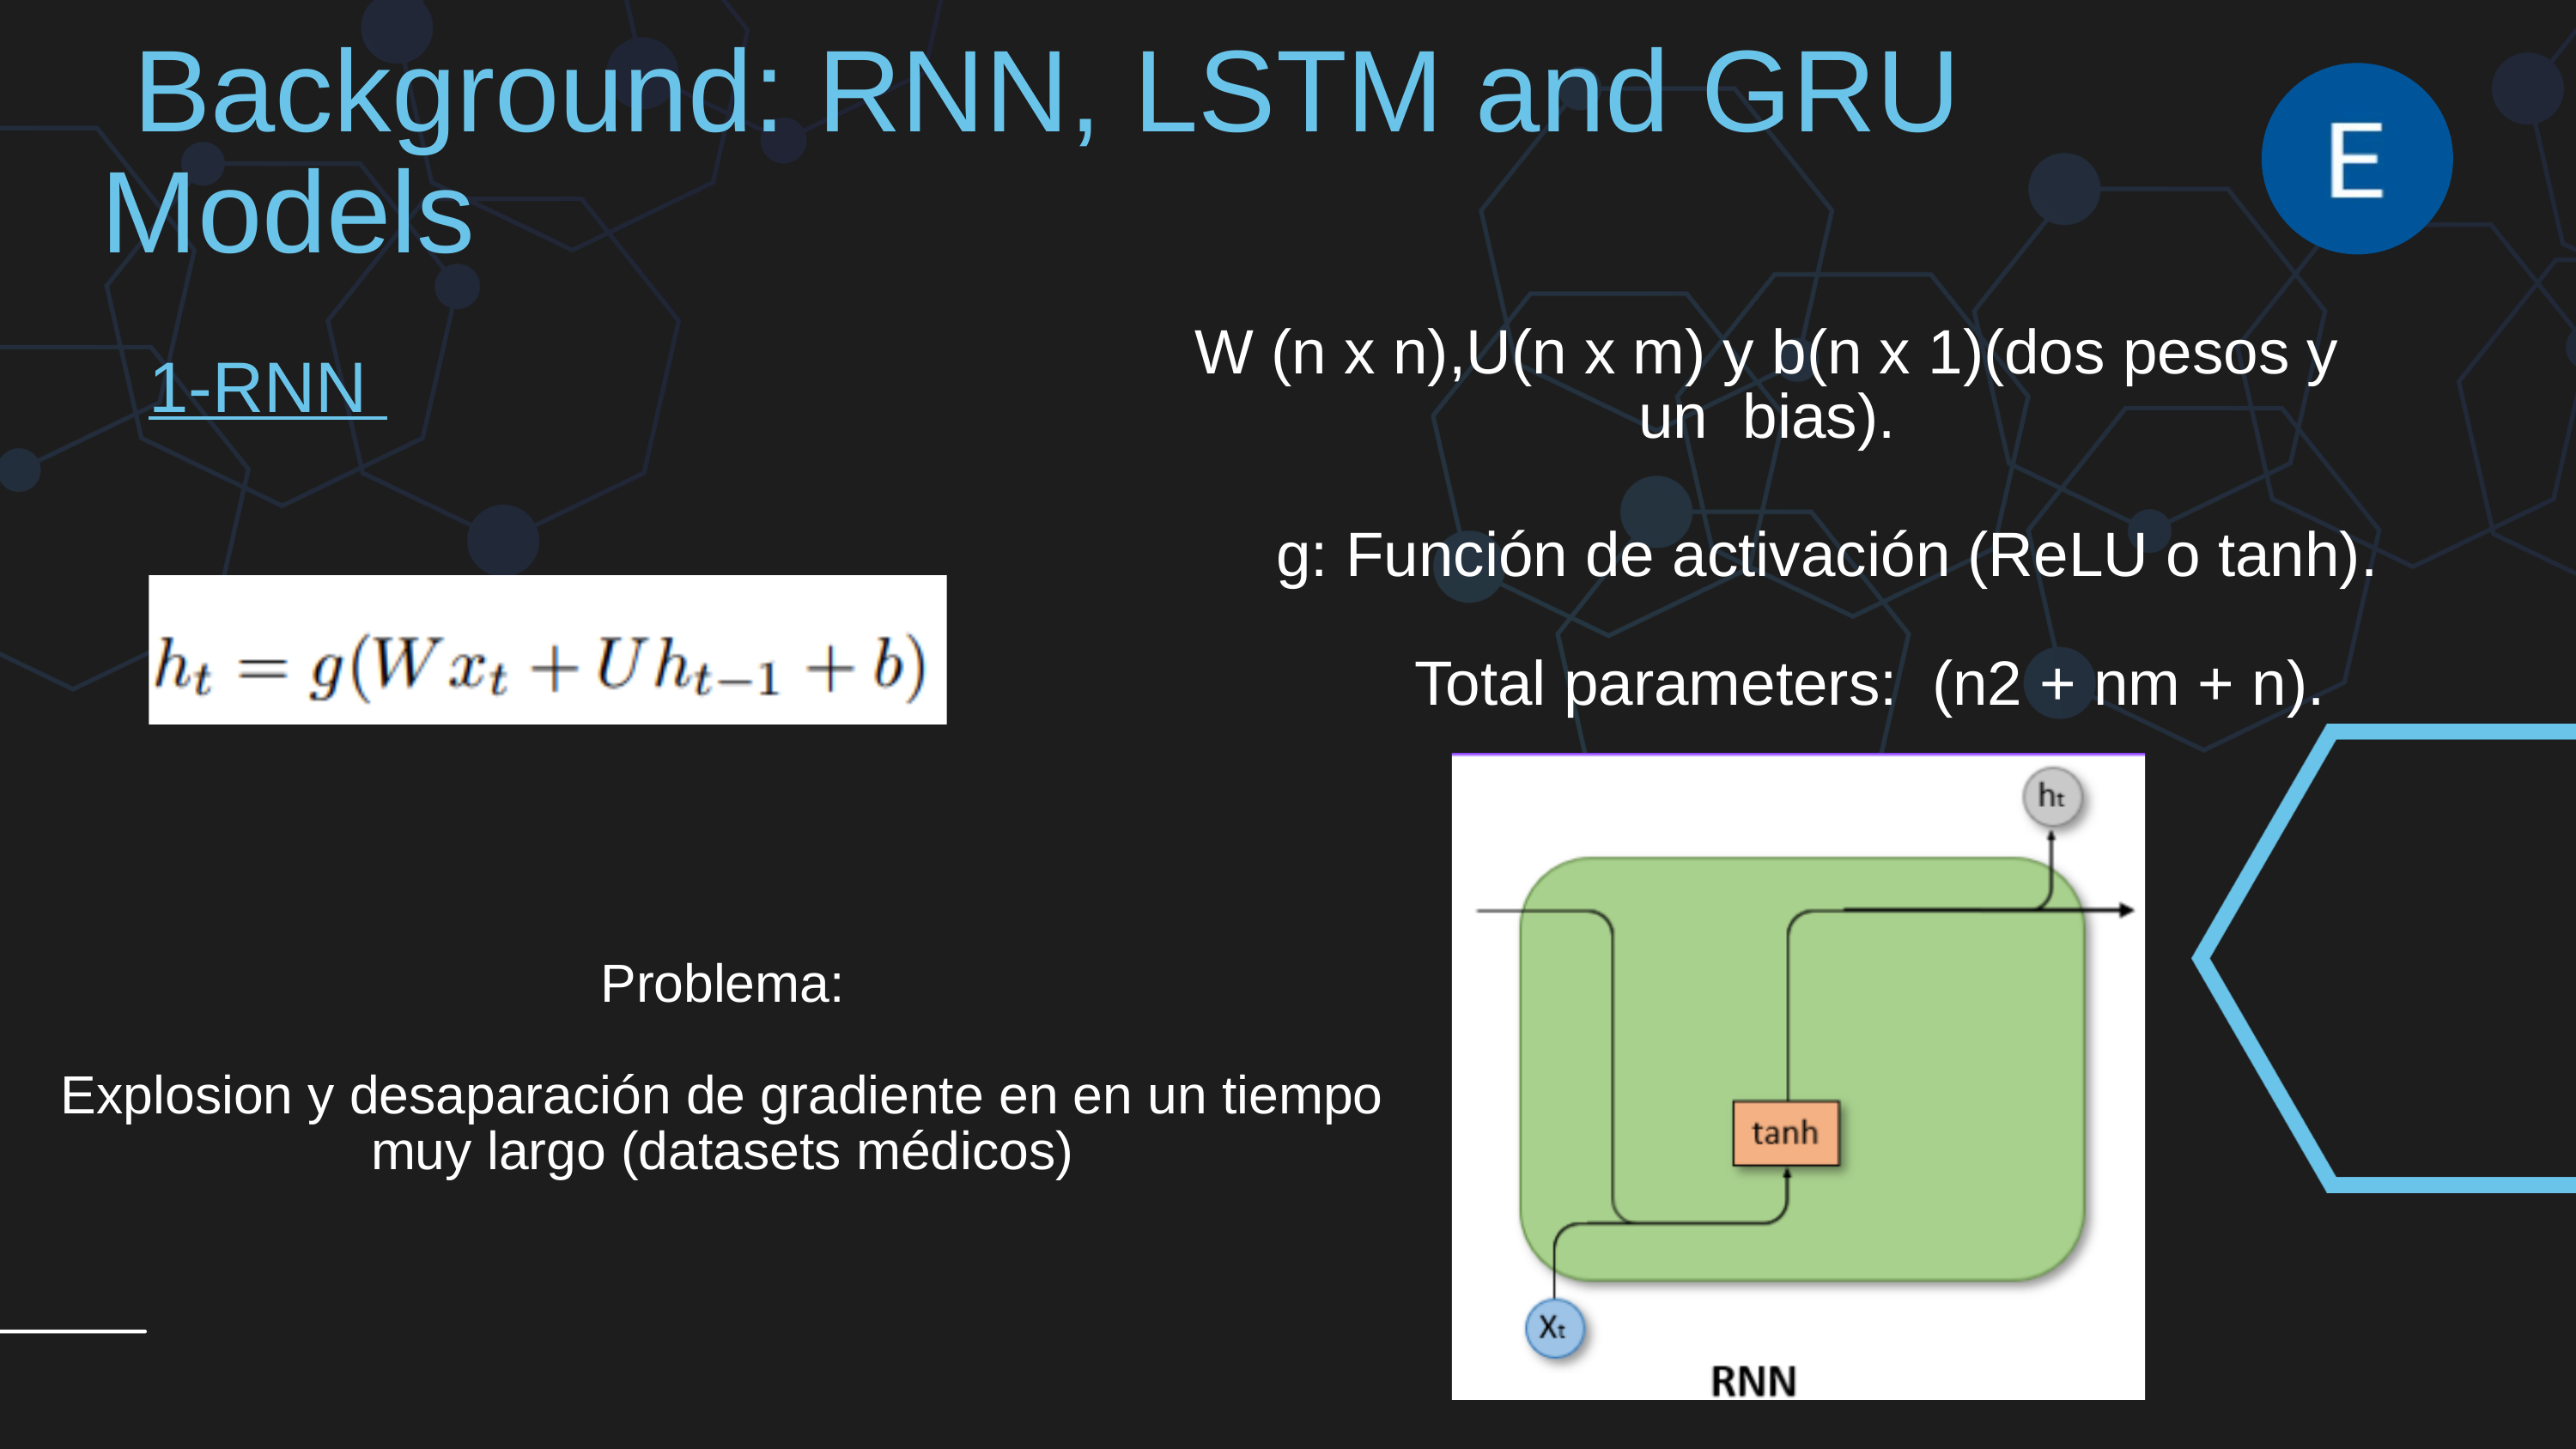

Background: RNN, LSTM and GRU Models

W (n x n),U(n x m) y b(n x 1)(dos pesos y un  bias).
1-RNN
g: Función de activación (ReLU o tanh).

 Total parameters:  (n2 + nm + n).

Problema:

Explosion y desaparación de gradiente en en un tiempo muy largo (datasets médicos)